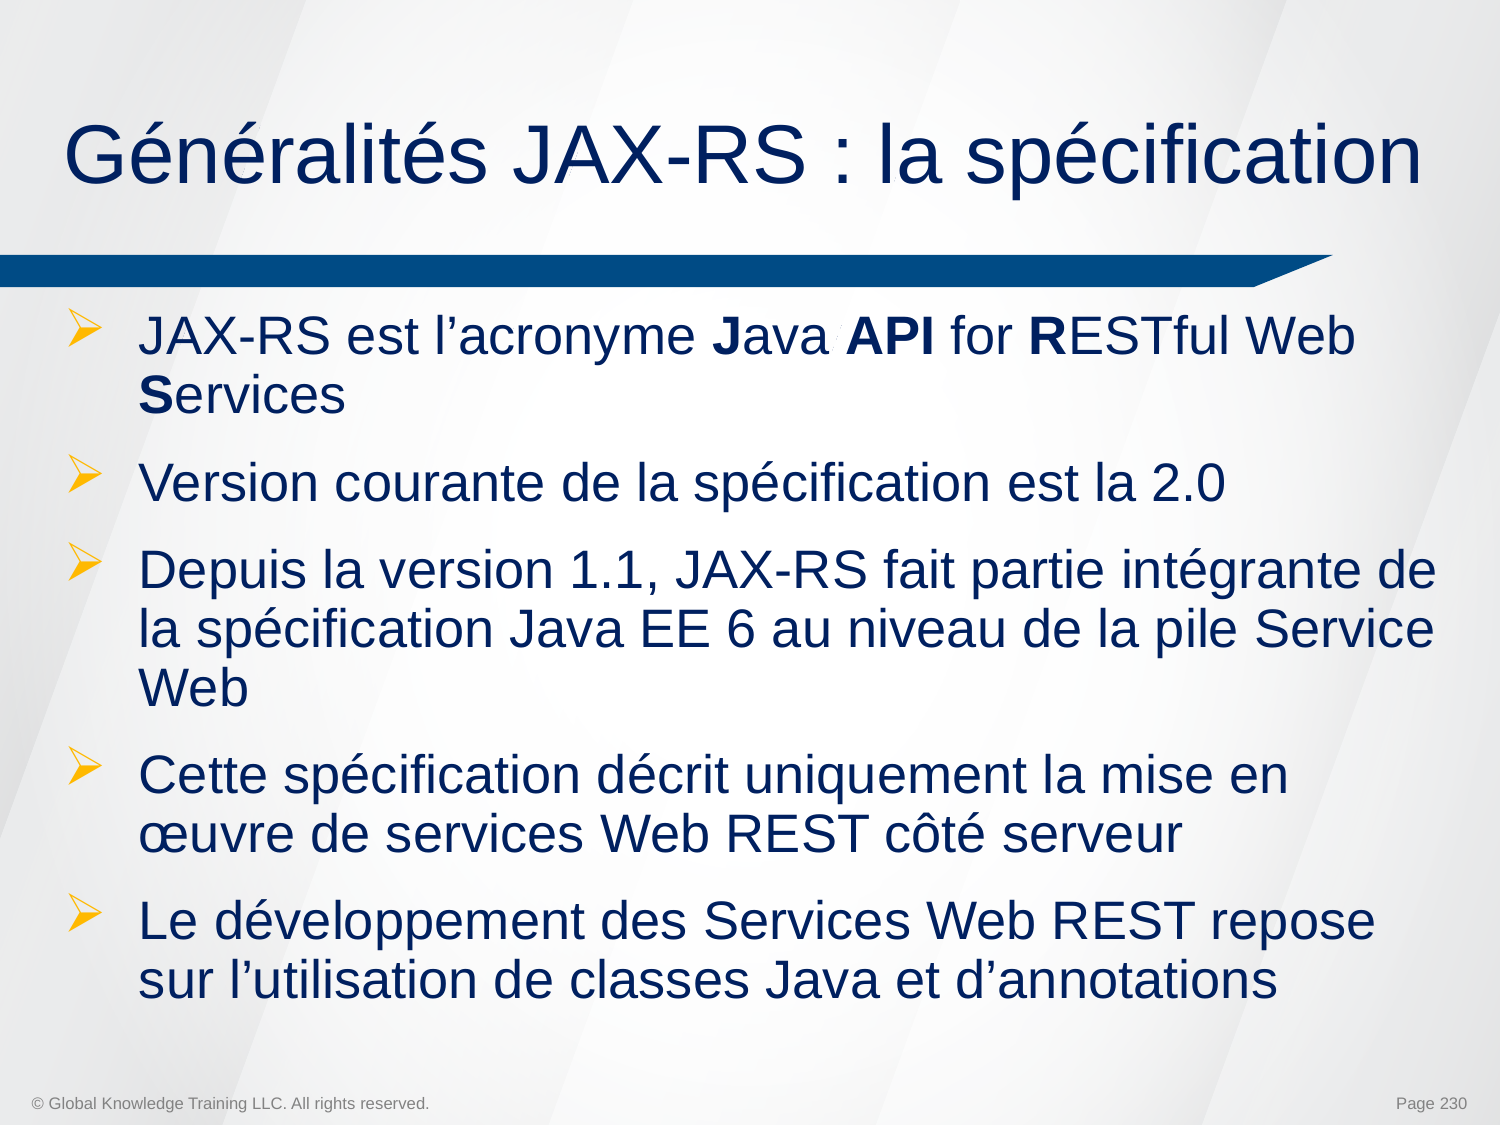

# Généralités JAX-RS : la spécification
JAX-RS est l’acronyme Java API for RESTful Web Services
Version courante de la spécification est la 2.0
Depuis la version 1.1, JAX-RS fait partie intégrante de la spécification Java EE 6 au niveau de la pile Service Web
Cette spécification décrit uniquement la mise en œuvre de services Web REST côté serveur
Le développement des Services Web REST repose sur l’utilisation de classes Java et d’annotations